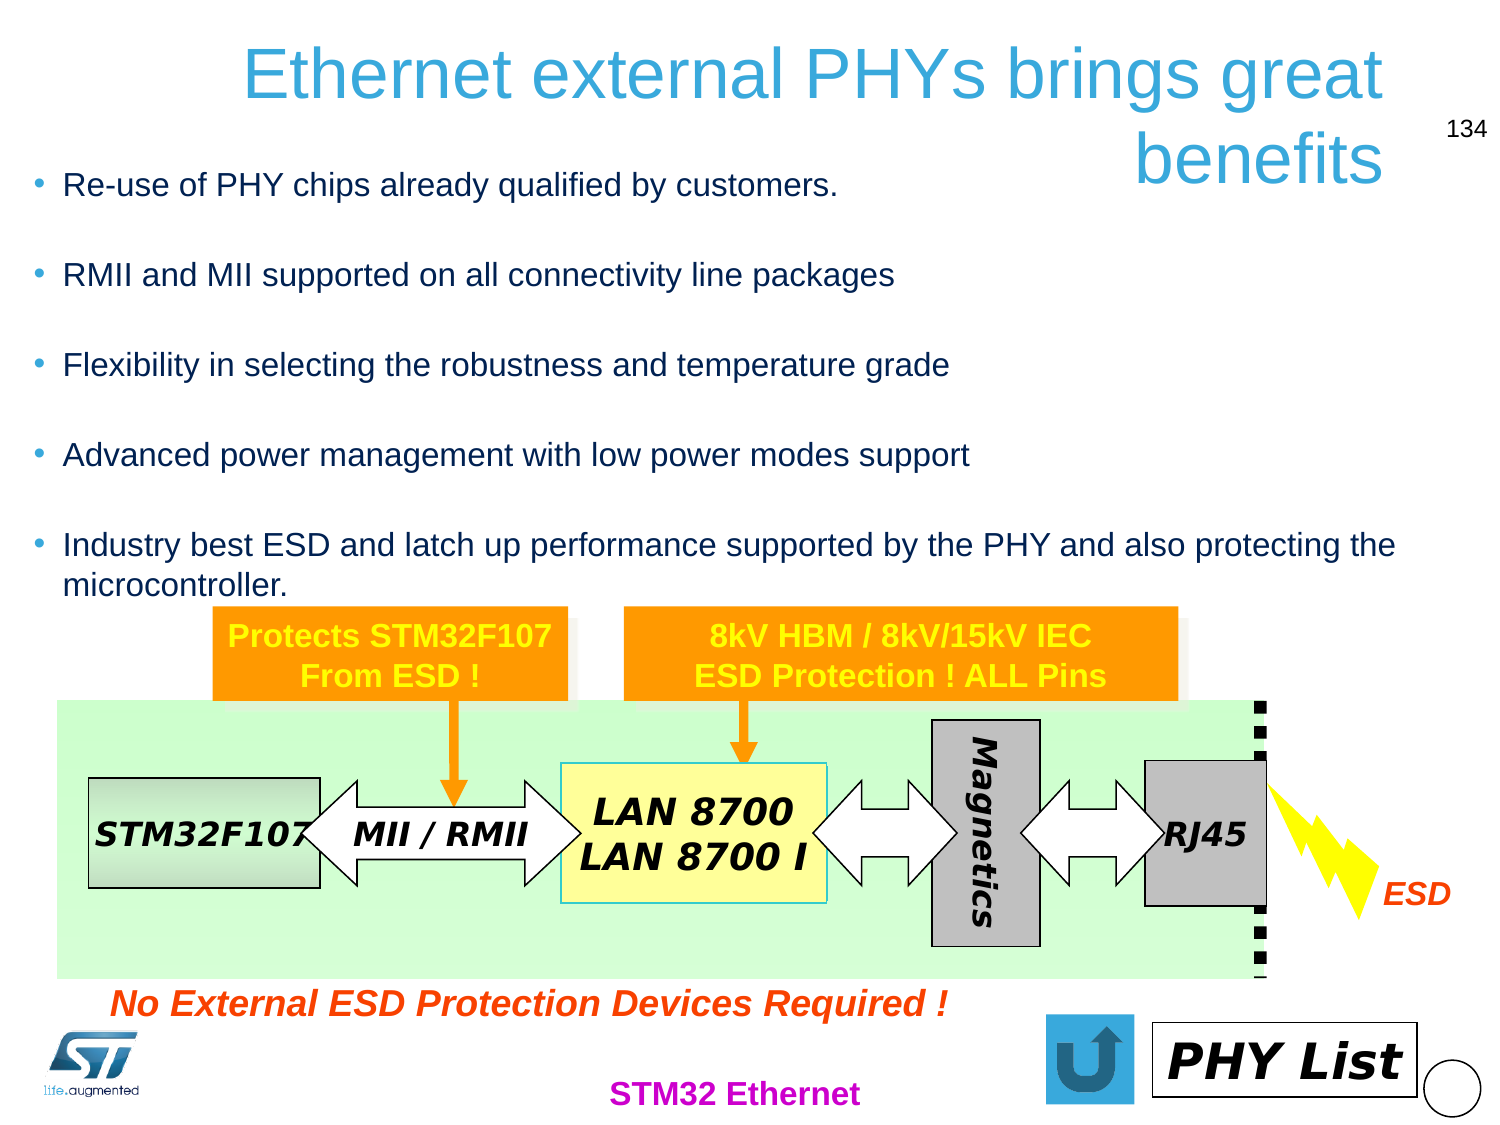

# Ethernet external PHYs brings great benefits
134
Re-use of PHY chips already qualified by customers.
RMII and MII supported on all connectivity line packages
Flexibility in selecting the robustness and temperature grade
Advanced power management with low power modes support
Industry best ESD and latch up performance supported by the PHY and also protecting the microcontroller.
Protects STM32F107
From ESD !
8kV HBM / 8kV/15kV IEC
ESD Protection ! ALL Pins

Magnetics
RJ45
LAN 8700
LAN 8700 I
LAN 8700
STM32F107

MII / RMII

ESD
No External ESD Protection Devices Required !

PHY List